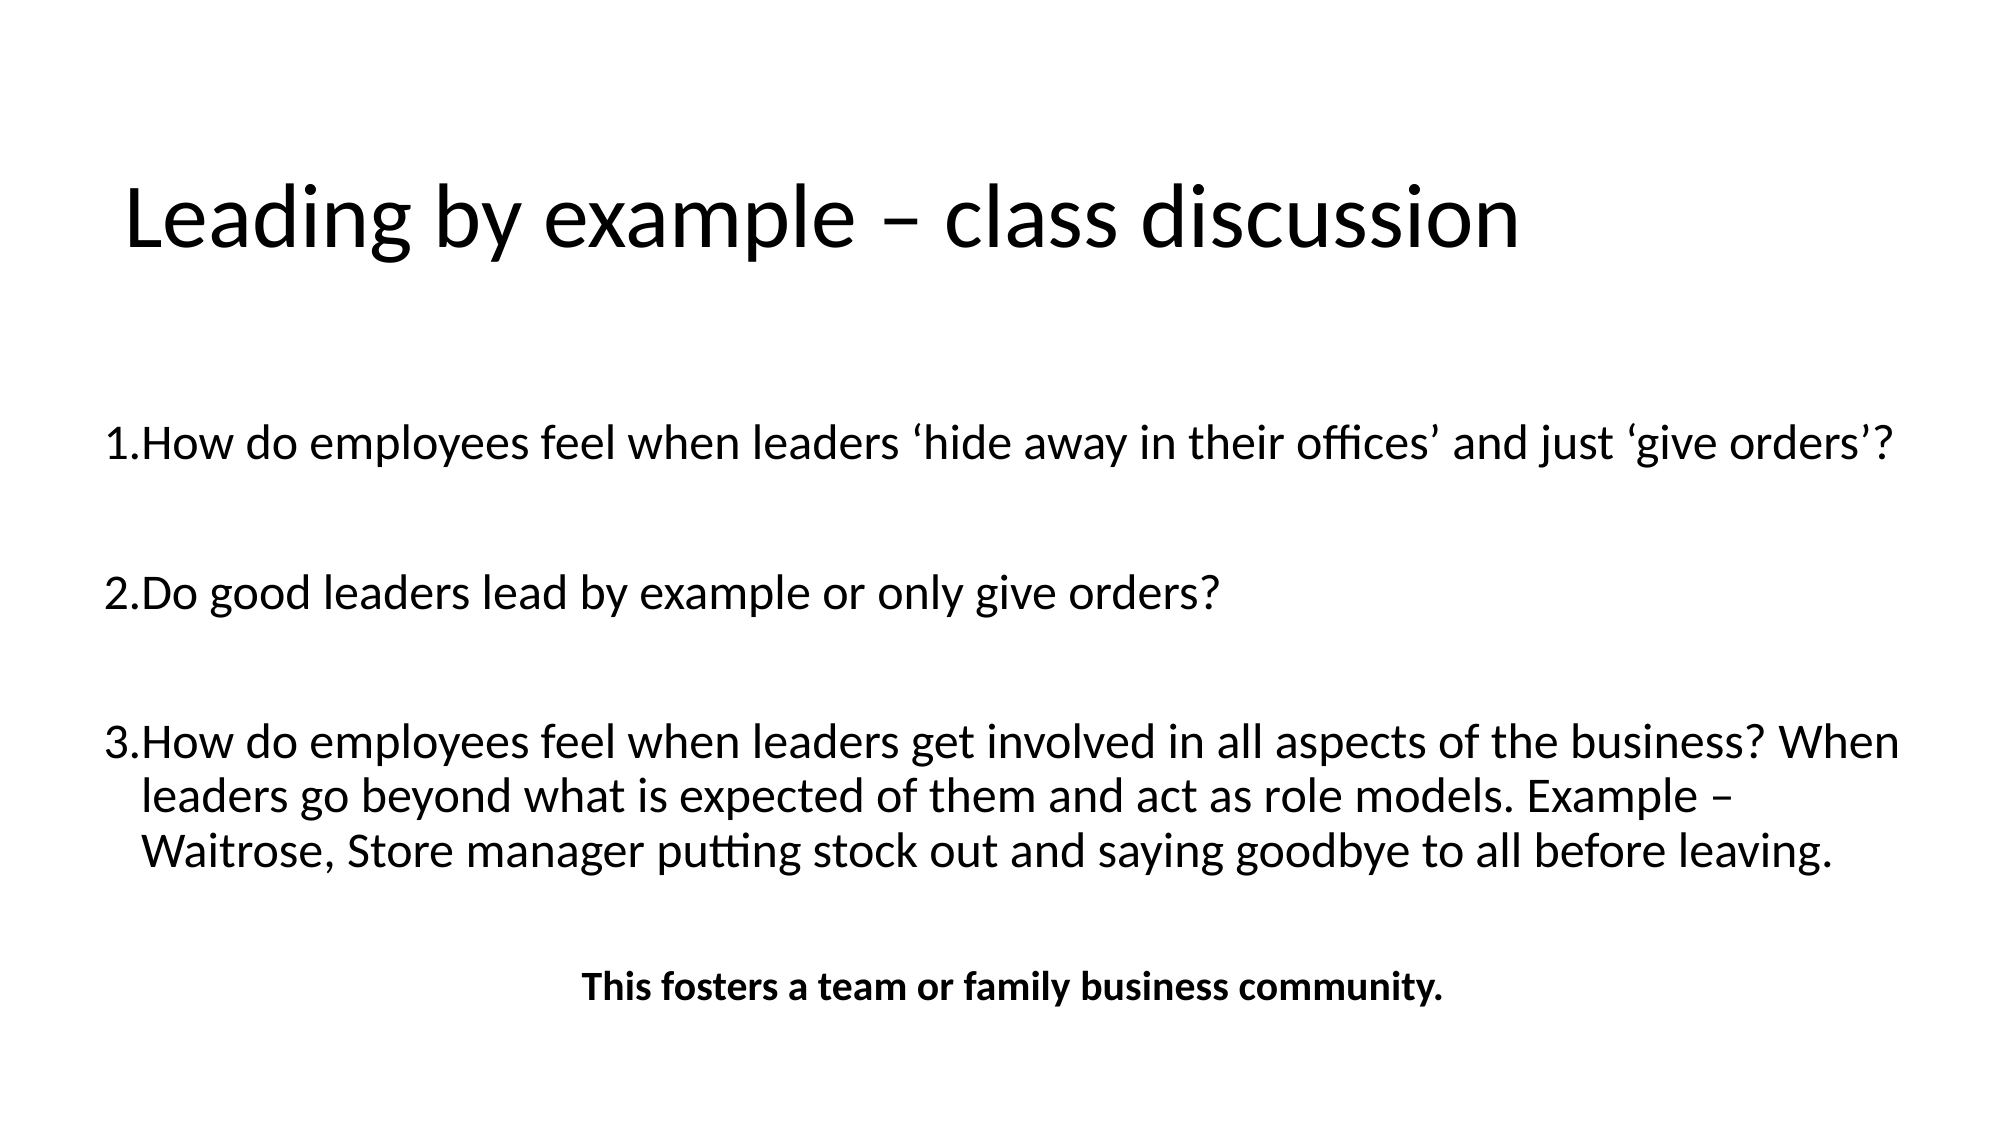

# Leading by example – class discussion
How do employees feel when leaders ‘hide away in their offices’ and just ‘give orders’?

Do good leaders lead by example or only give orders?

How do employees feel when leaders get involved in all aspects of the business? When leaders go beyond what is expected of them and act as role models. Example – Waitrose, Store manager putting stock out and saying goodbye to all before leaving.

This fosters a team or family business community.